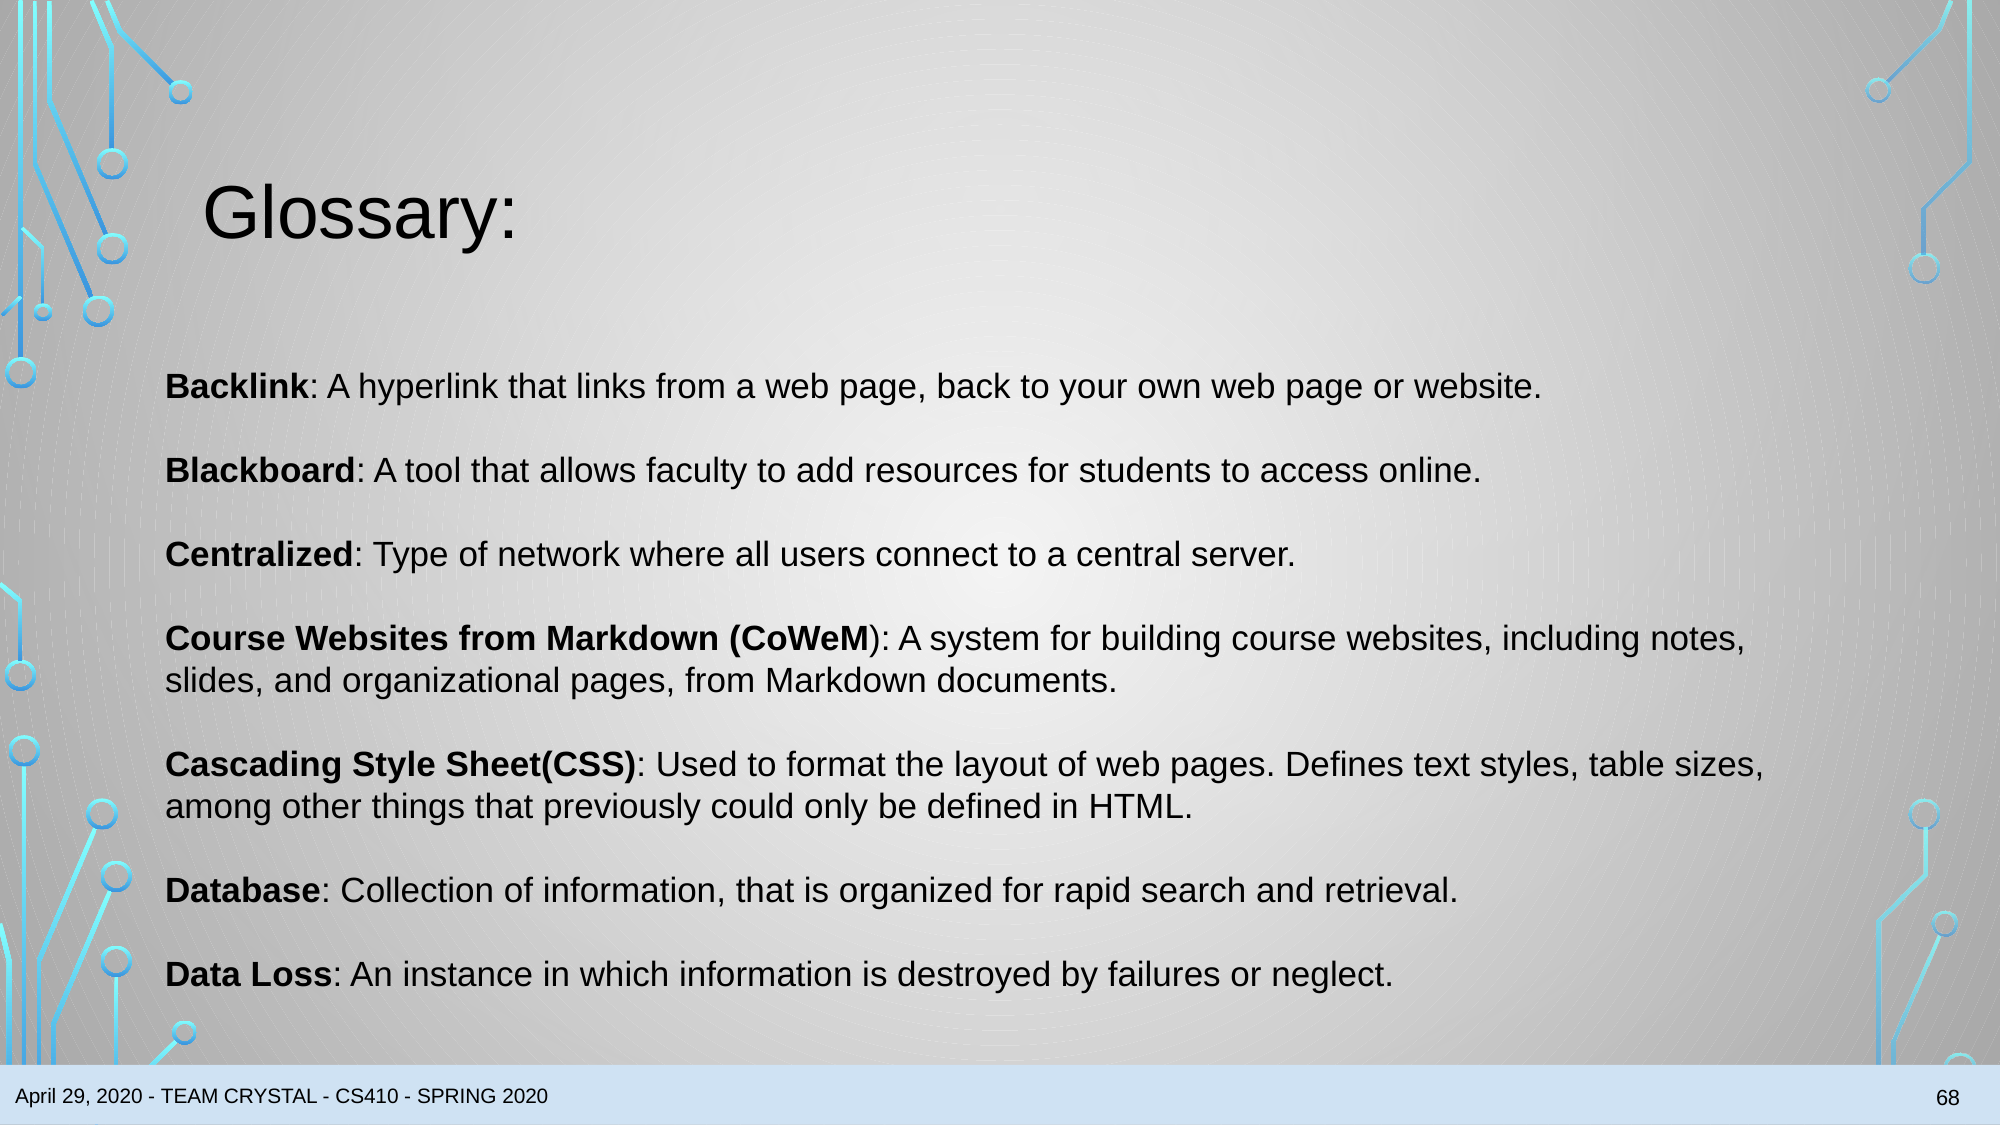

Glossary:
Backlink: A hyperlink that links from a web page, back to your own web page or website.

Blackboard: A tool that allows faculty to add resources for students to access online.

Centralized: Type of network where all users connect to a central server.

Course Websites from Markdown (CoWeM): A system for building course websites, including notes, slides, and organizational pages, from Markdown documents.

Cascading Style Sheet(CSS): Used to format the layout of web pages. Defines text styles, table sizes, among other things that previously could only be defined in HTML.

Database: Collection of information, that is organized for rapid search and retrieval.

Data Loss: An instance in which information is destroyed by failures or neglect.
68